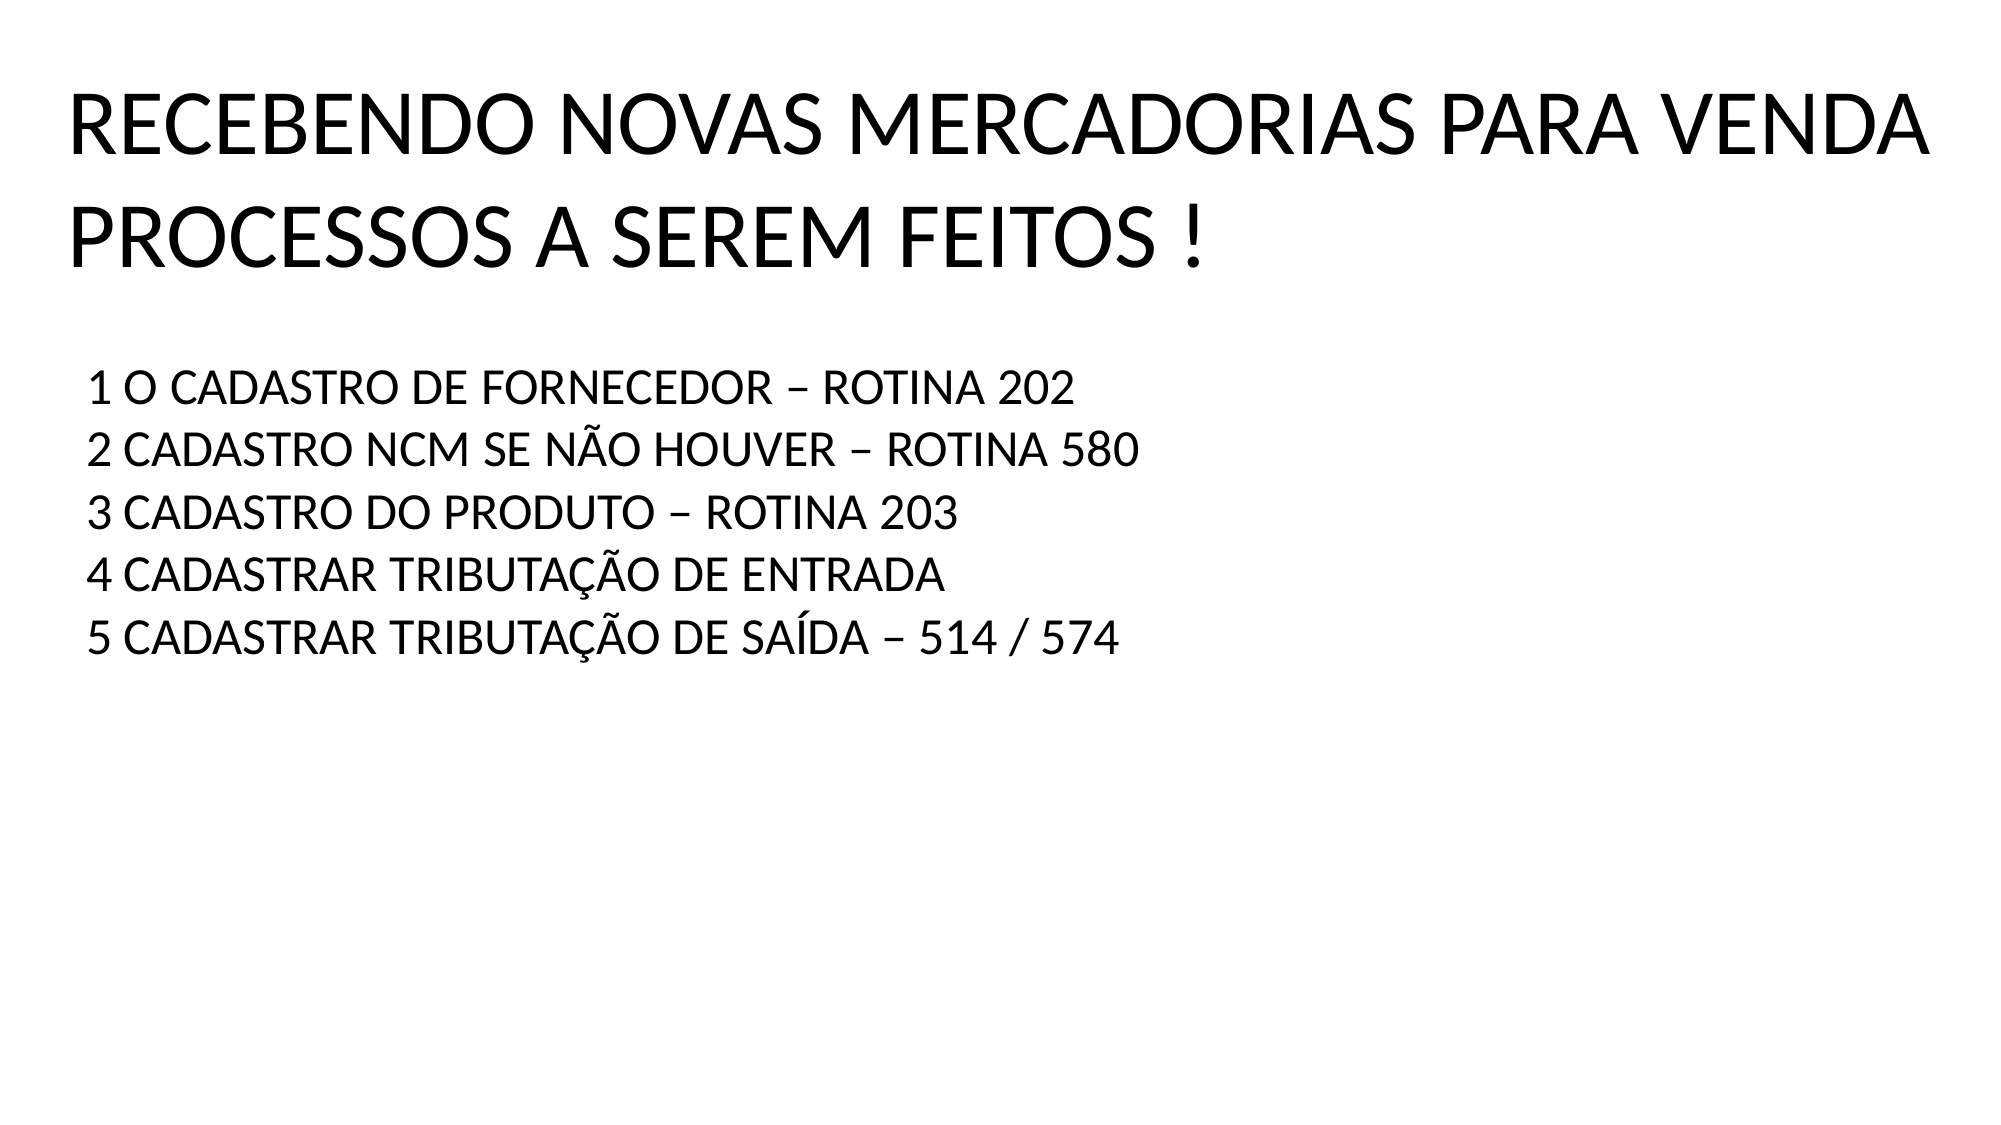

RECEBENDO NOVAS MERCADORIAS PARA VENDA
PROCESSOS A SEREM FEITOS !
1 O CADASTRO DE FORNECEDOR – ROTINA 202
2 CADASTRO NCM SE NÃO HOUVER – ROTINA 580
3 CADASTRO DO PRODUTO – ROTINA 203
4 CADASTRAR TRIBUTAÇÃO DE ENTRADA
5 CADASTRAR TRIBUTAÇÃO DE SAÍDA – 514 / 574